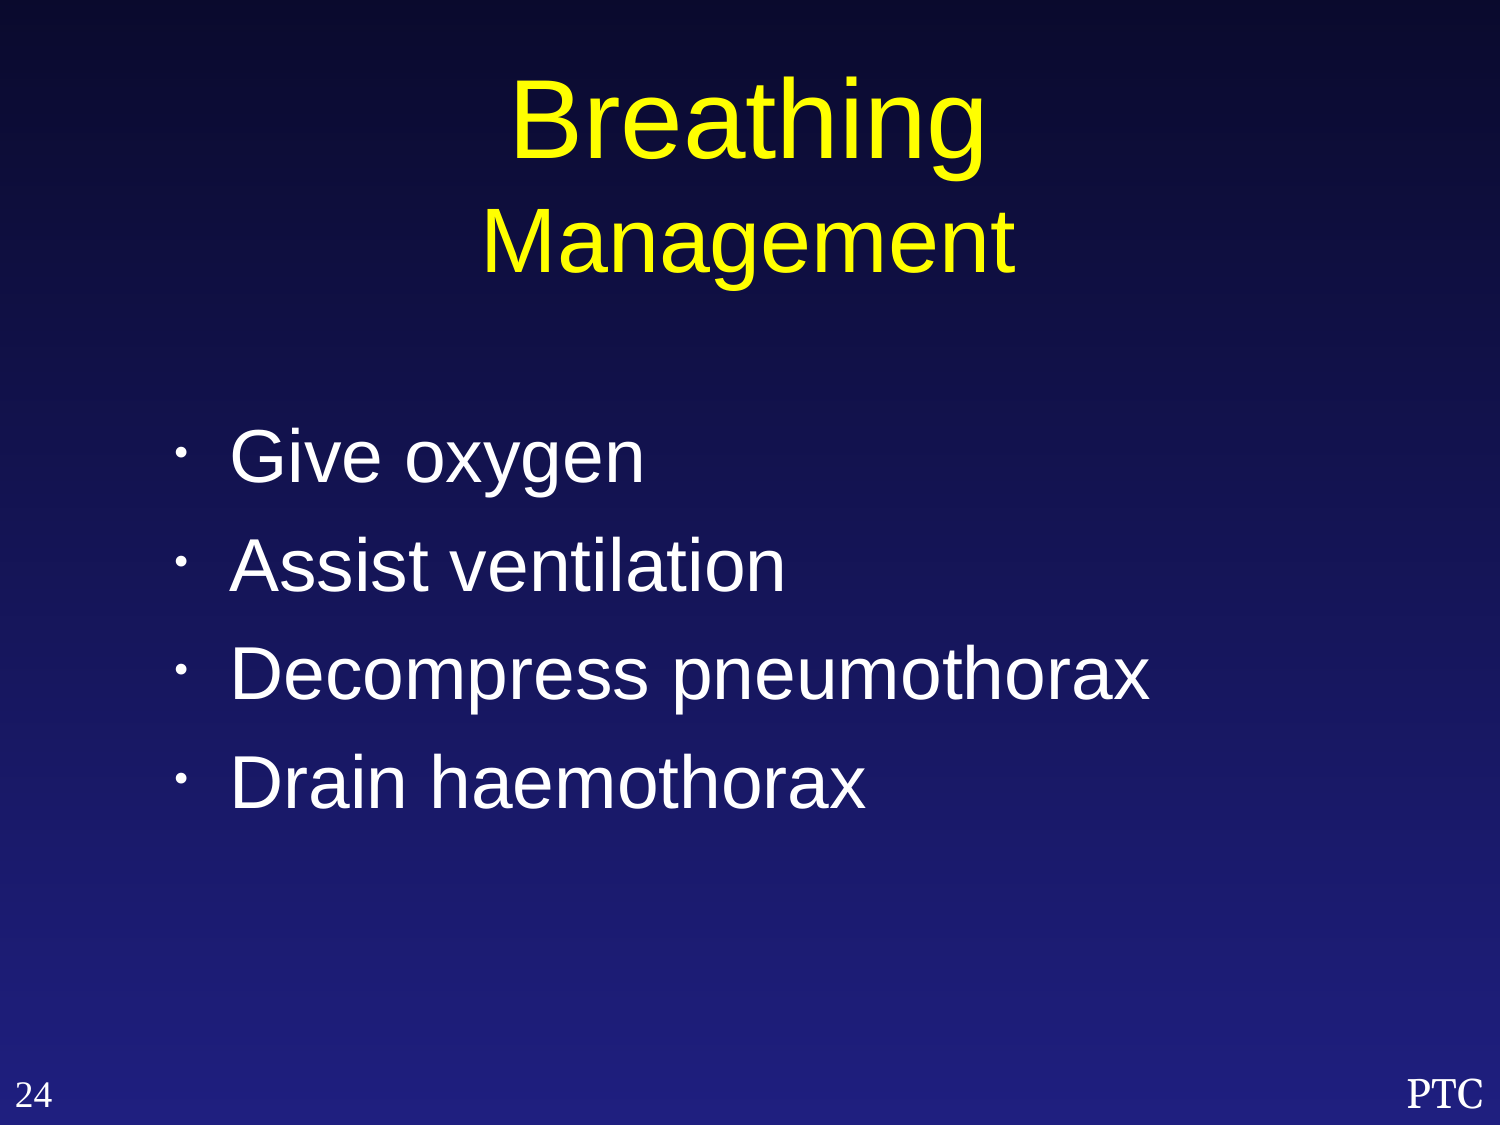

Breathing
Management
Give oxygen
Assist ventilation
Decompress pneumothorax
Drain haemothorax
24